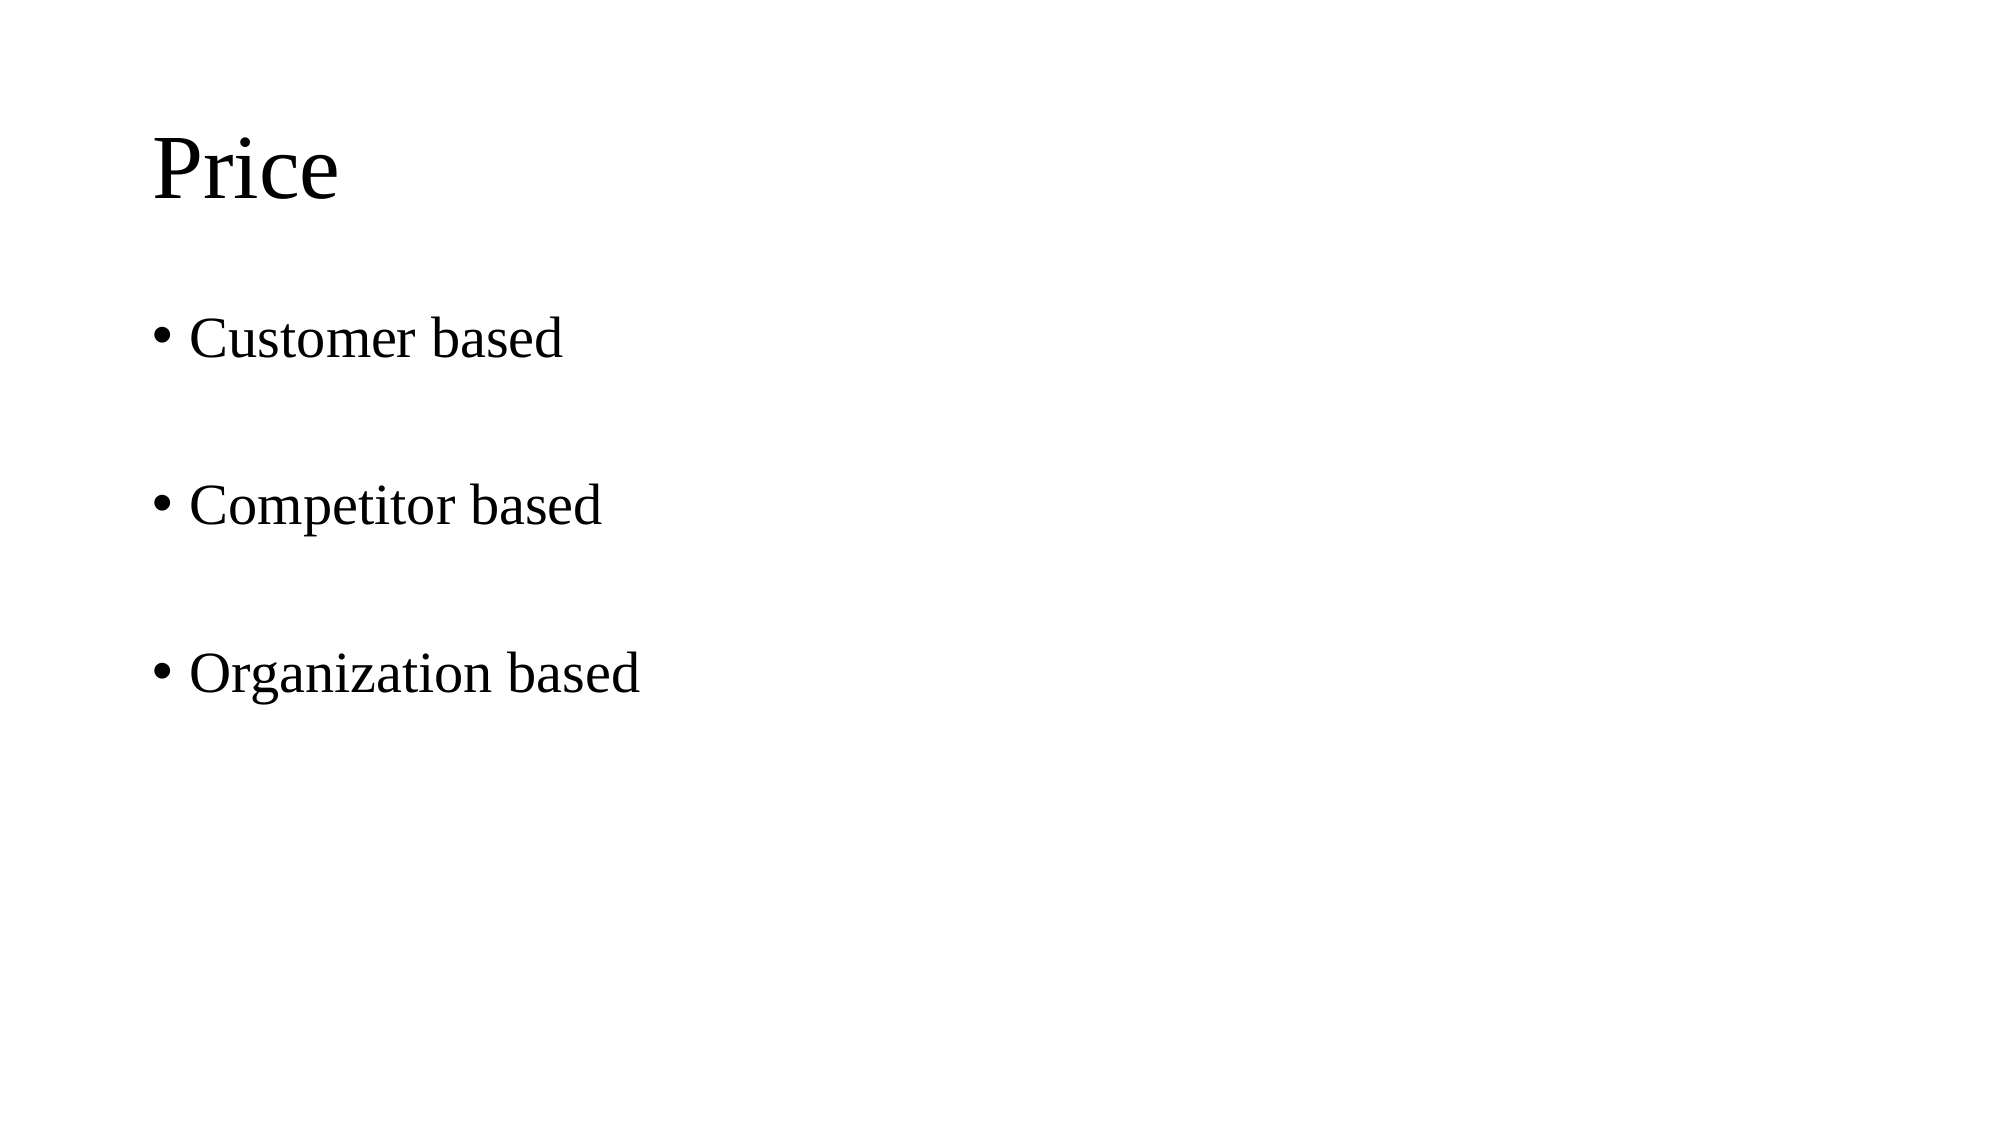

# Price
Customer based

Competitor based

Organization based